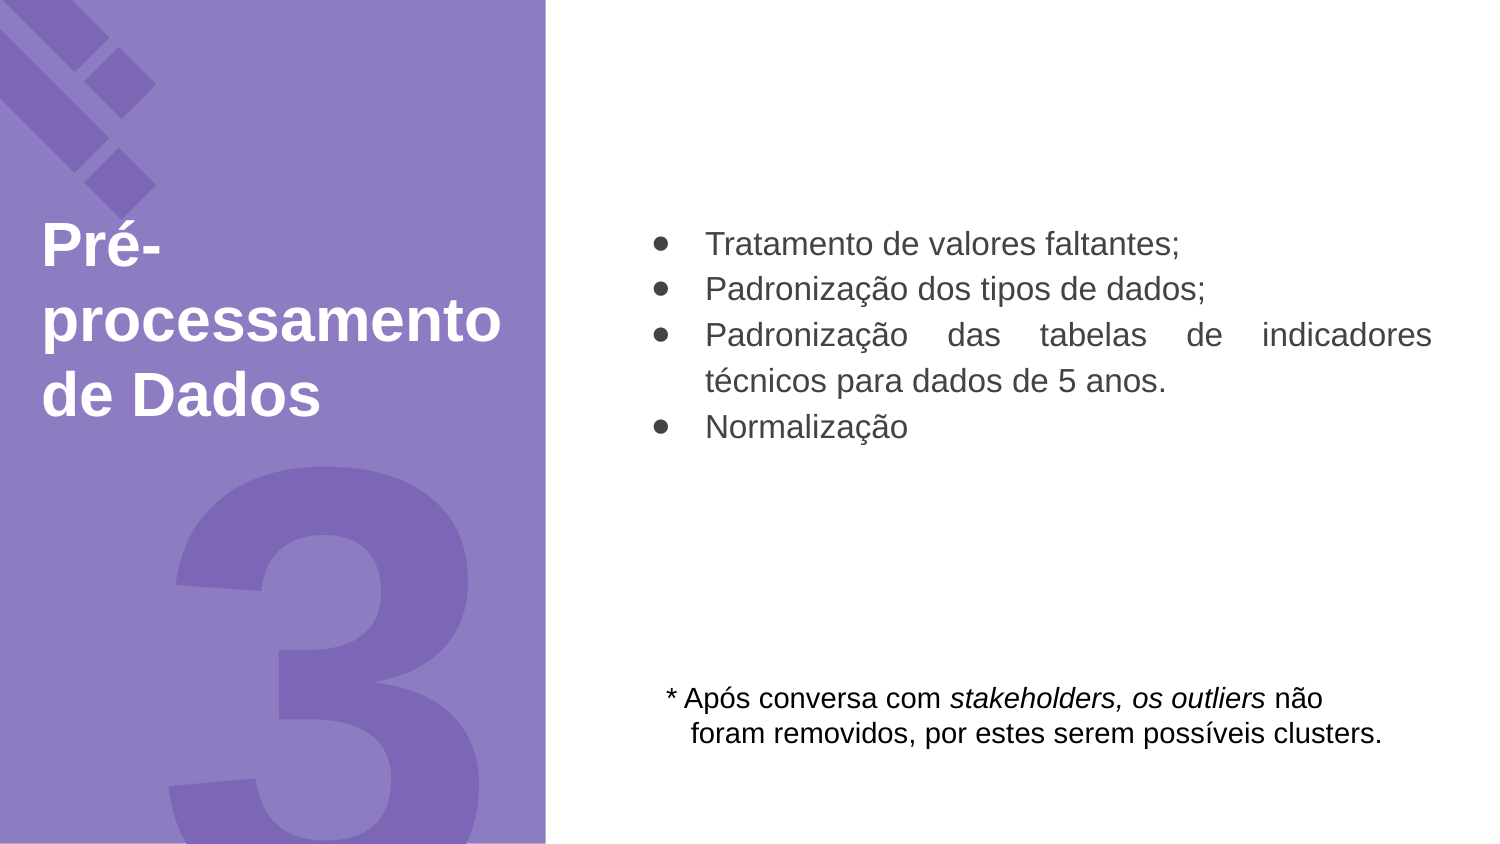

Tratamento de valores faltantes;
Padronização dos tipos de dados;
Padronização das tabelas de indicadores técnicos para dados de 5 anos.
Normalização
Pré-
processamento de Dados
# 3
* Após conversa com stakeholders, os outliers não
   foram removidos, por estes serem possíveis clusters.